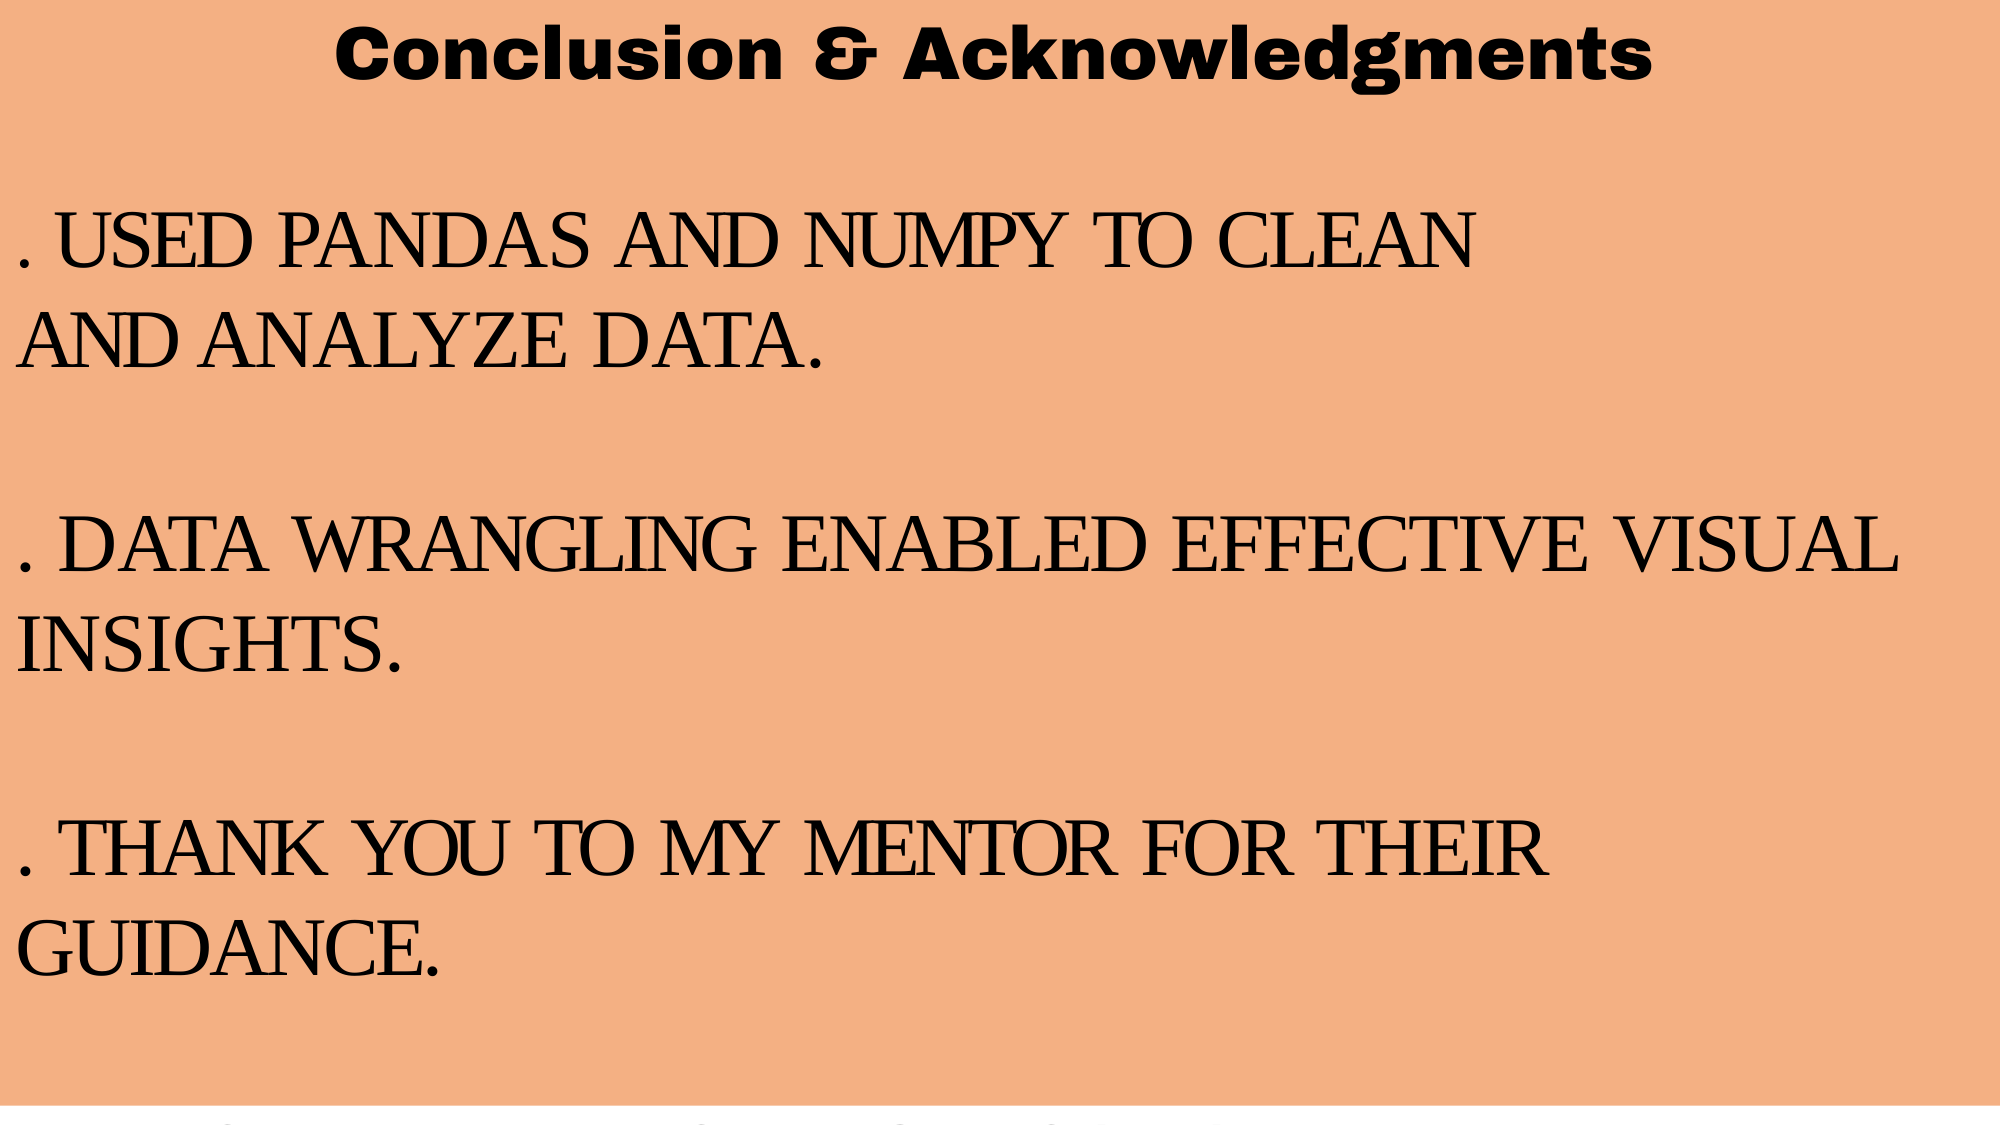

# Conclusion & Acknowledgments
. USED PANDAS AND NUMPY TO CLEAN AND ANALYZE DATA.

. DATA WRANGLING ENABLED EFFECTIVE VISUAL INSIGHTS.

. THANK YOU TO MY MENTOR FOR THEIR GUIDANCE.

. PRESENTED BY: SIDDIQUI SABA